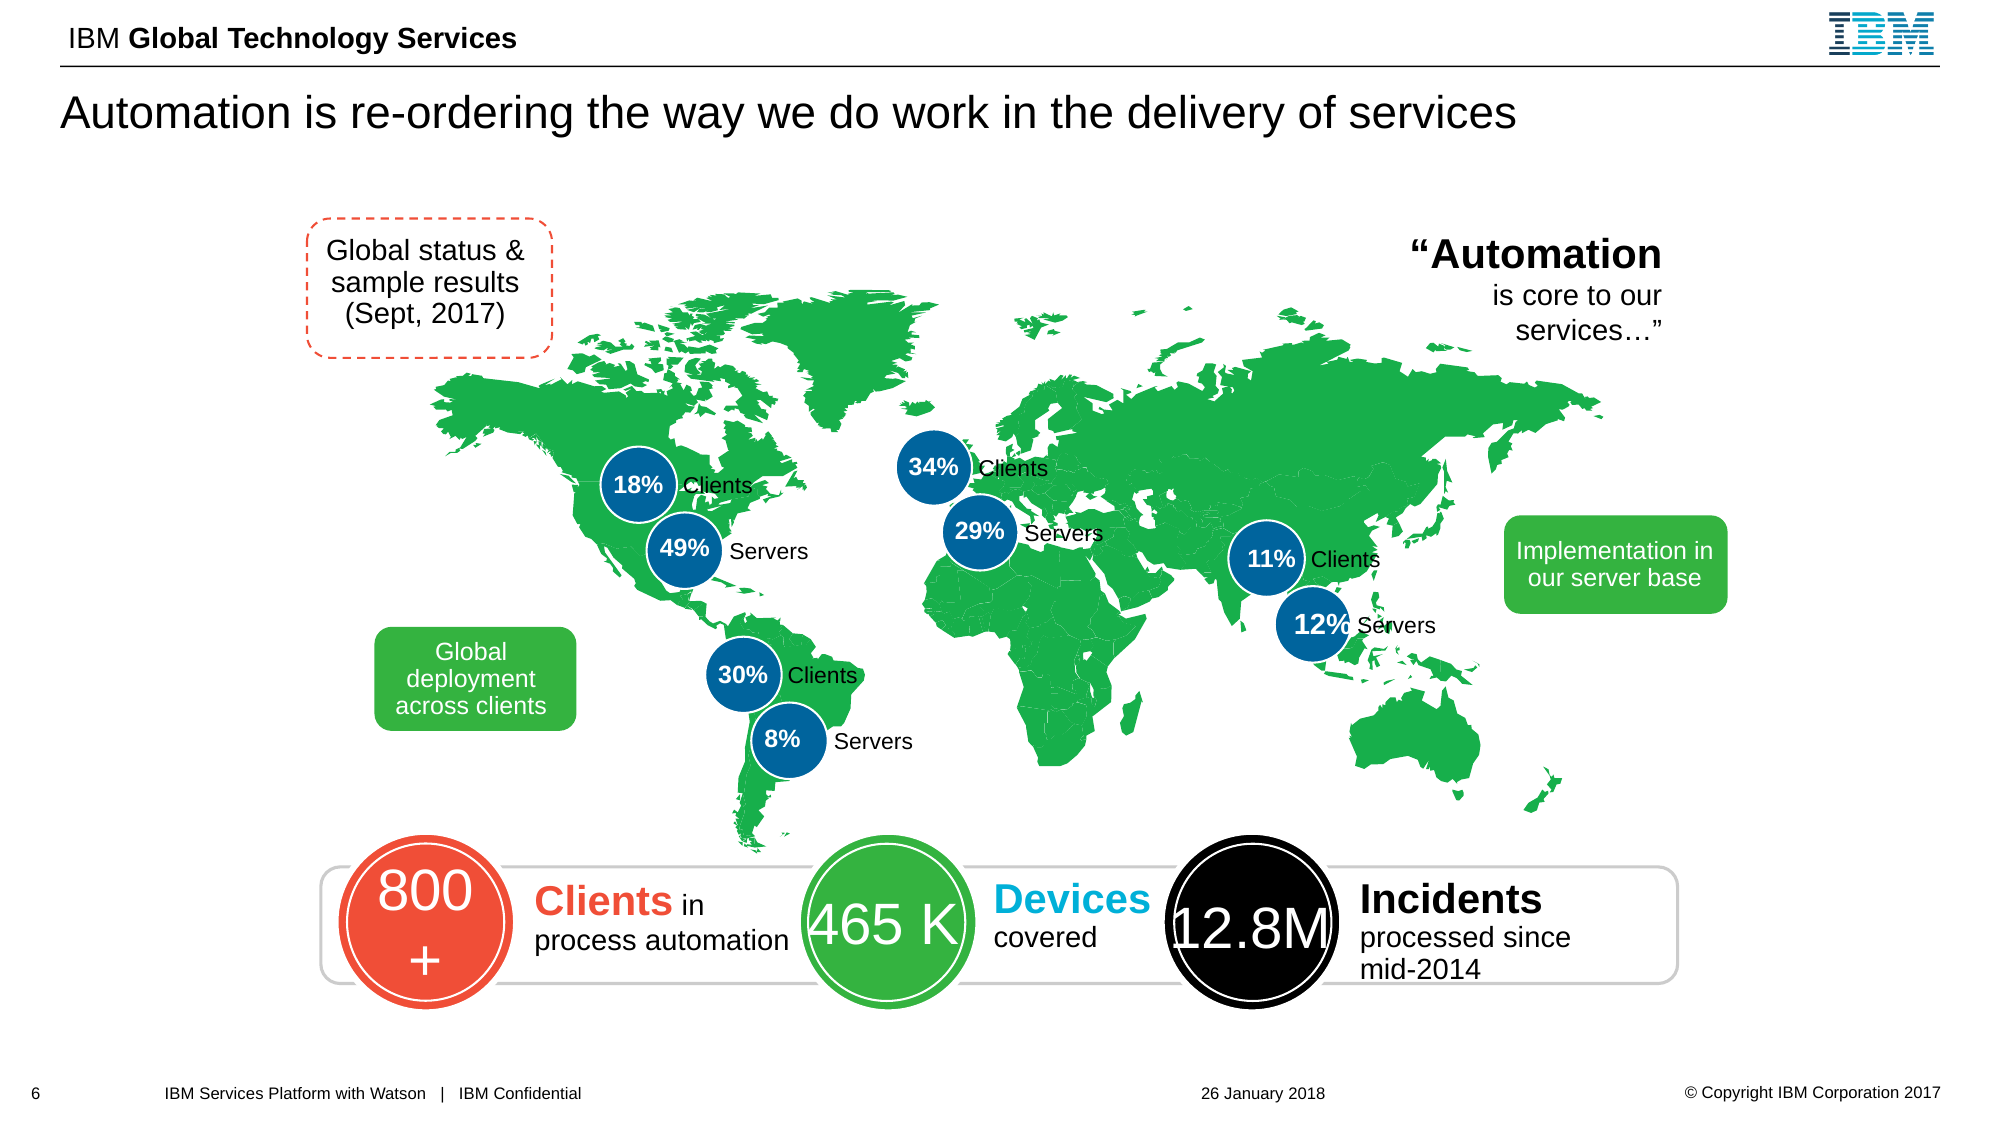

# Automation is re-ordering the way we do work in the delivery of services

“Automation
is core to our services…”
Global status & sample results (Sept, 2017)

34%

Clients
18%
Clients

29%

Servers

49%
Implementation in our server base
Servers
 11%
Clients

12%
Servers

Global deployment across clients

30%
Clients

8%
Servers
800+

Devices
covered
Incidents
processed since
mid-2014
Clients in
process automation
465 K
12.8M
6
IBM Services Platform with Watson   |   IBM Confidential
26 January 2018